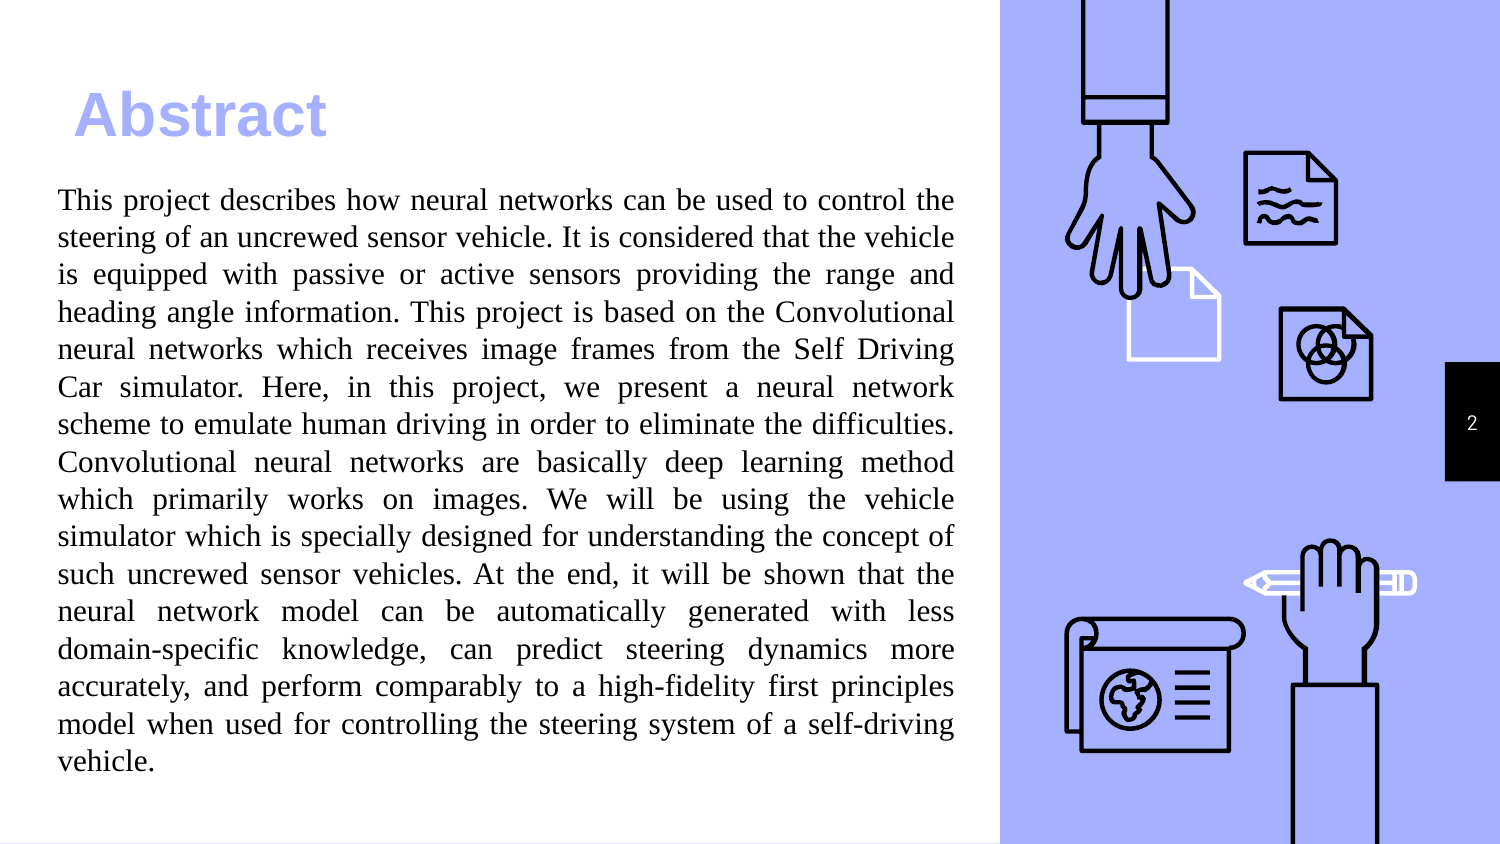

# Abstract
This project describes how neural networks can be used to control the steering of an uncrewed sensor vehicle. It is considered that the vehicle is equipped with passive or active sensors providing the range and heading angle information. This project is based on the Convolutional neural networks which receives image frames from the Self Driving Car simulator. Here, in this project, we present a neural network scheme to emulate human driving in order to eliminate the difficulties. Convolutional neural networks are basically deep learning method which primarily works on images. We will be using the vehicle simulator which is specially designed for understanding the concept of such uncrewed sensor vehicles. At the end, it will be shown that the neural network model can be automatically generated with less domain-specific knowledge, can predict steering dynamics more accurately, and perform comparably to a high-fidelity first principles model when used for controlling the steering system of a self-driving vehicle.

2